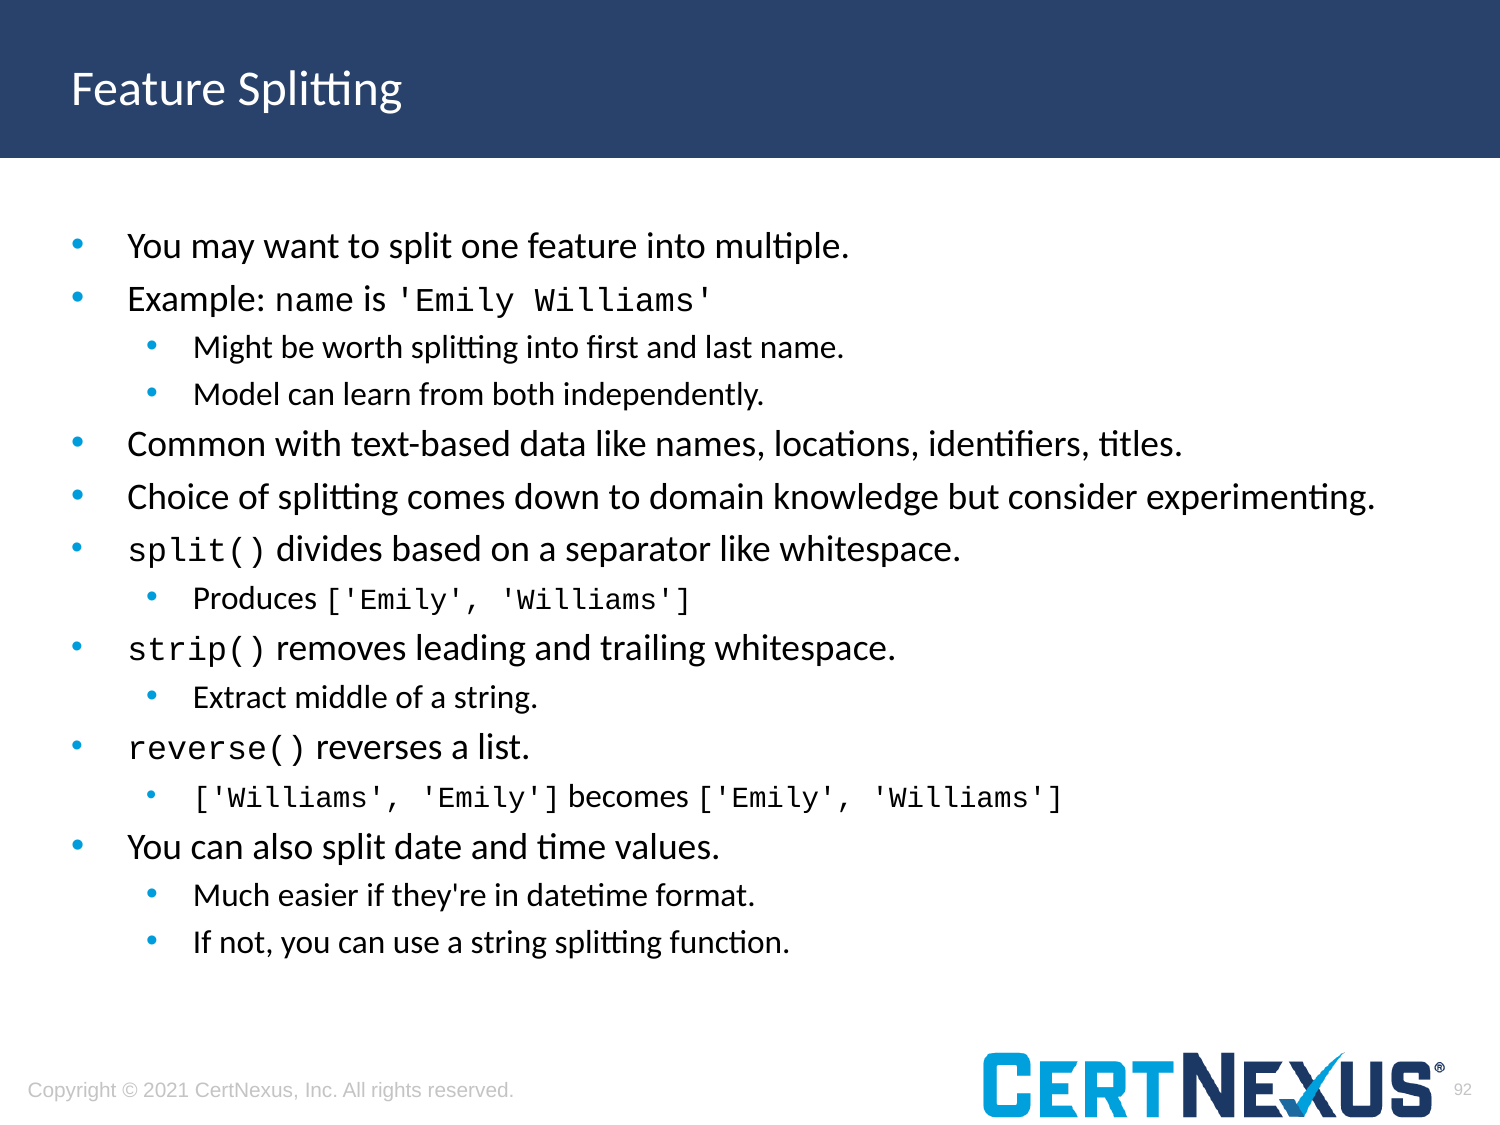

# Feature Splitting
You may want to split one feature into multiple.
Example: name is 'Emily Williams'
Might be worth splitting into first and last name.
Model can learn from both independently.
Common with text-based data like names, locations, identifiers, titles.
Choice of splitting comes down to domain knowledge but consider experimenting.
split() divides based on a separator like whitespace.
Produces ['Emily', 'Williams']
strip() removes leading and trailing whitespace.
Extract middle of a string.
reverse() reverses a list.
['Williams', 'Emily'] becomes ['Emily', 'Williams']
You can also split date and time values.
Much easier if they're in datetime format.
If not, you can use a string splitting function.
92